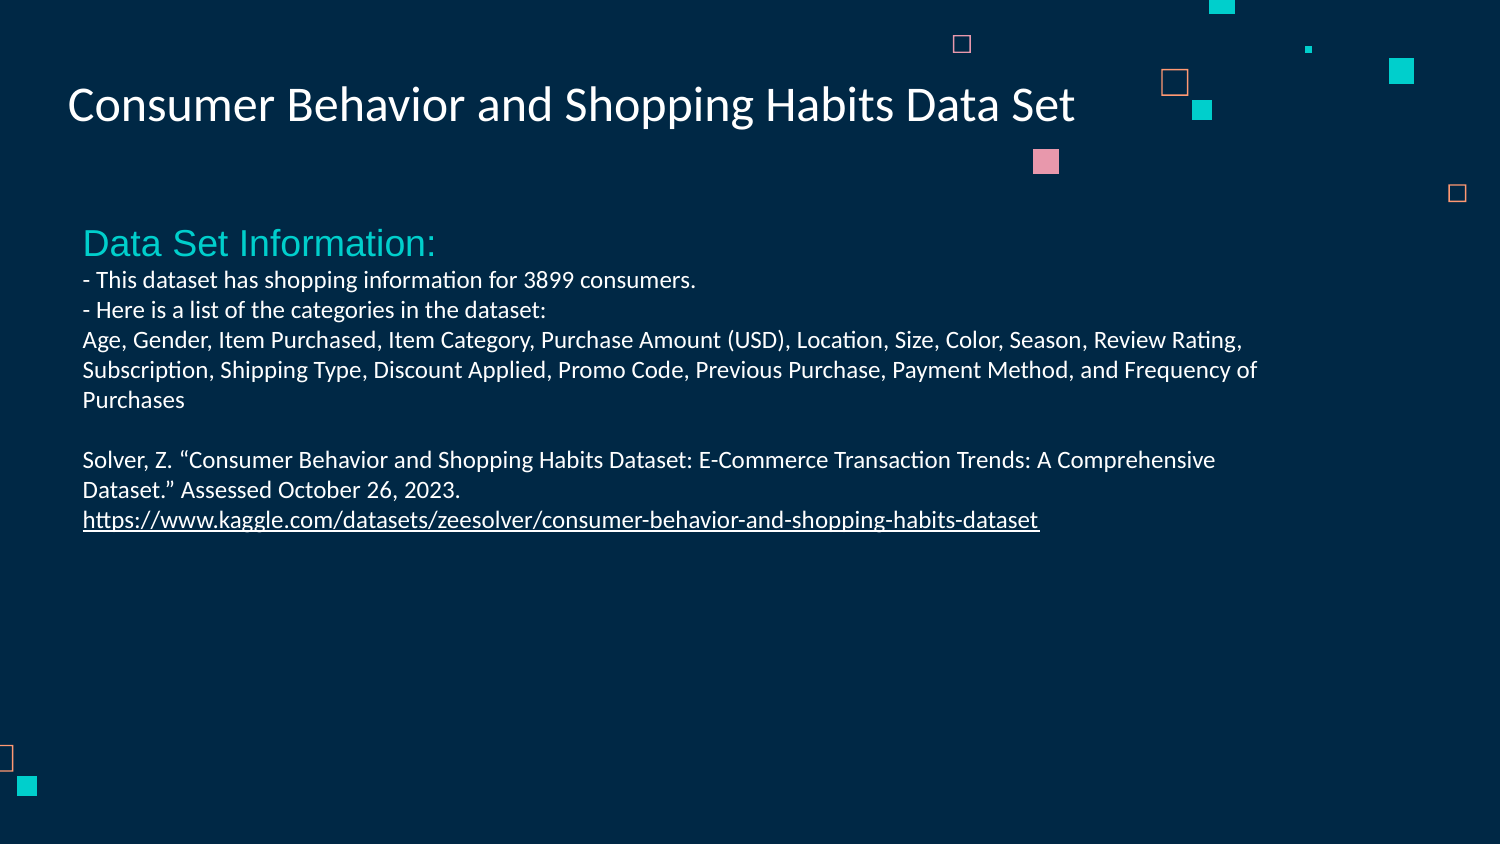

# Consumer Behavior and Shopping Habits Data Set

Data Set Information:
- This dataset has shopping information for 3899 consumers.
- Here is a list of the categories in the dataset:
Age, Gender, Item Purchased, Item Category, Purchase Amount (USD), Location, Size, Color, Season, Review Rating, Subscription, Shipping Type, Discount Applied, Promo Code, Previous Purchase, Payment Method, and Frequency of Purchases

Solver, Z. “Consumer Behavior and Shopping Habits Dataset: E-Commerce Transaction Trends: A Comprehensive Dataset.” Assessed October 26, 2023. https://www.kaggle.com/datasets/zeesolver/consumer-behavior-and-shopping-habits-dataset